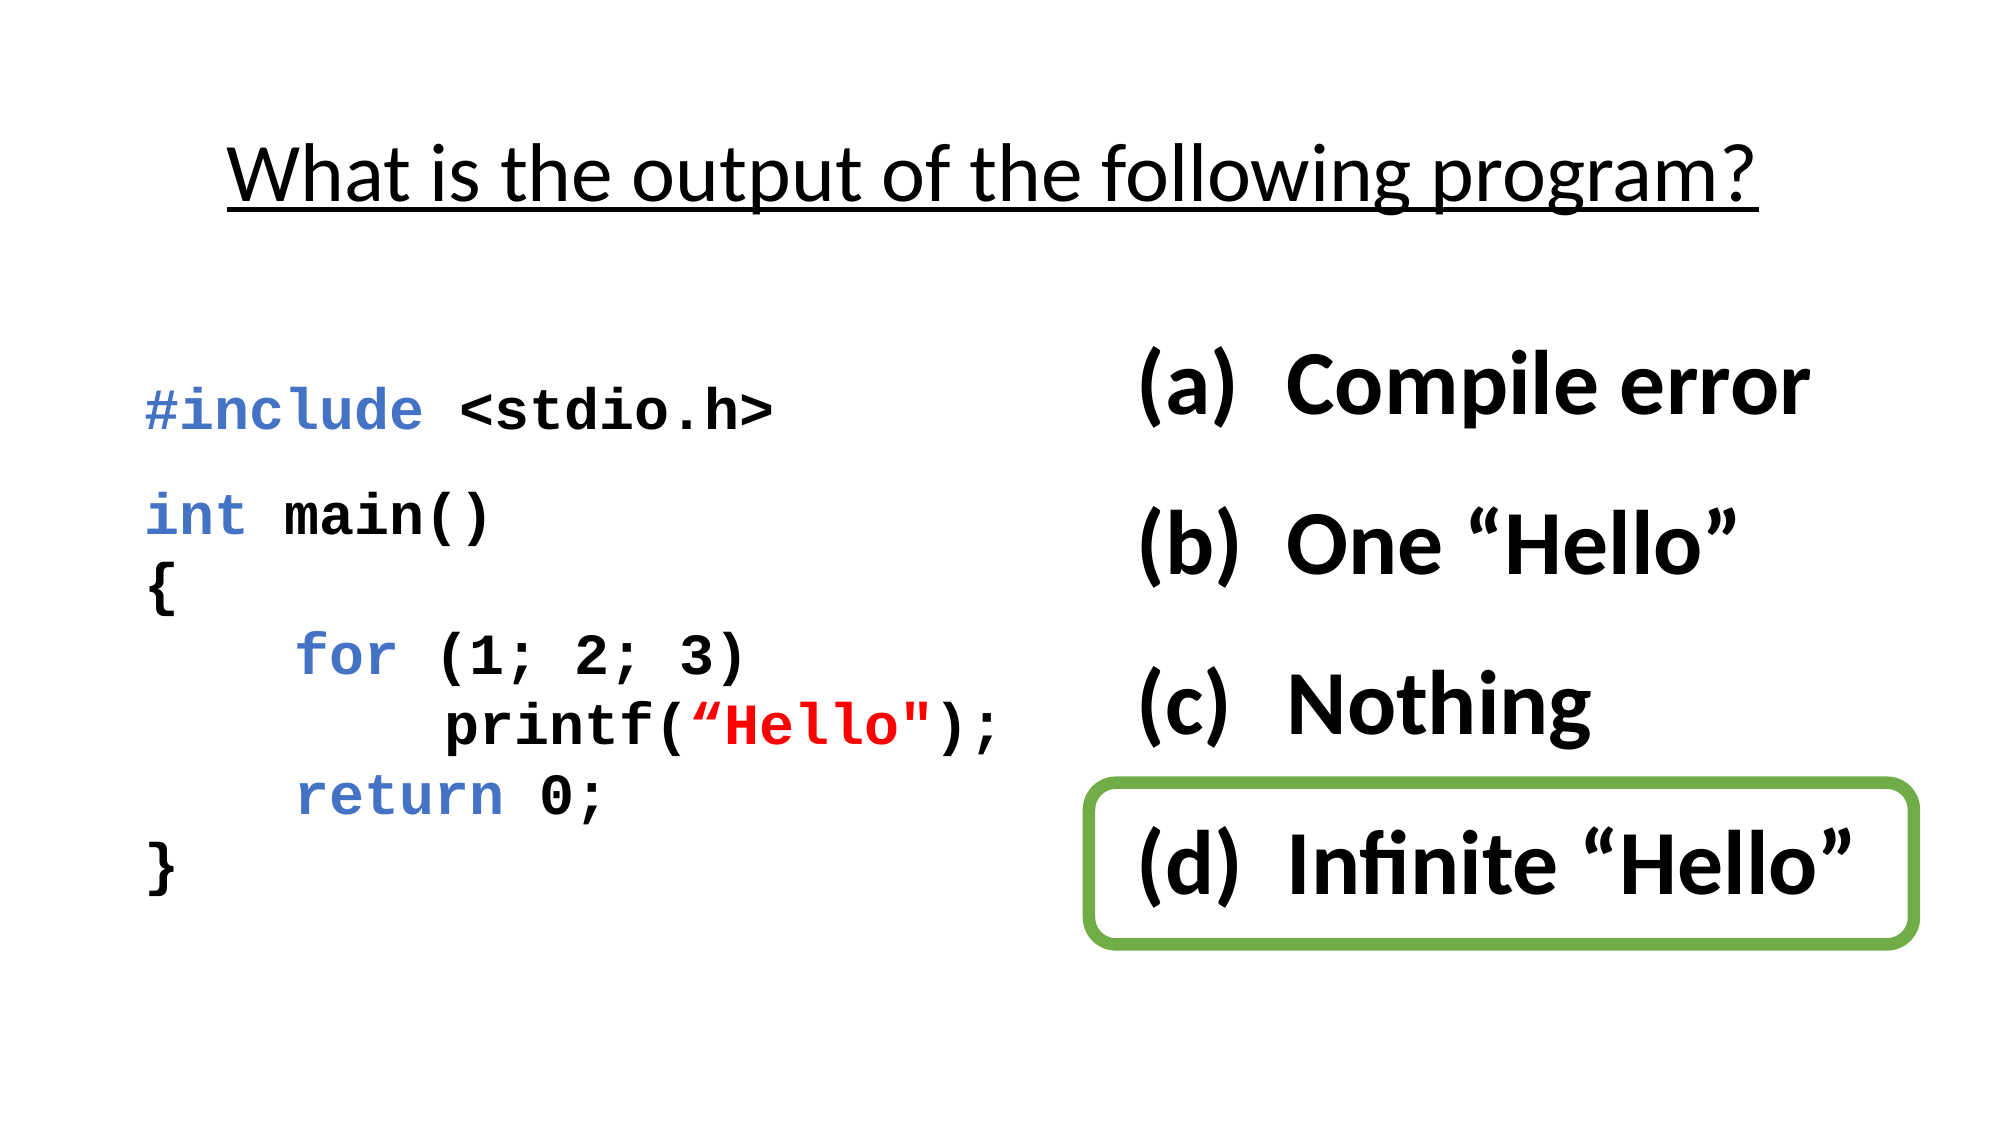

What is the output of the following program?
(a)	Compile error

(b)	One “Hello”

(c)	Nothing

(d)	Infinite “Hello”
#include <stdio.h>

int main()
{
   	for (1; 2; 3)
		printf(“Hello");
	return 0;
}